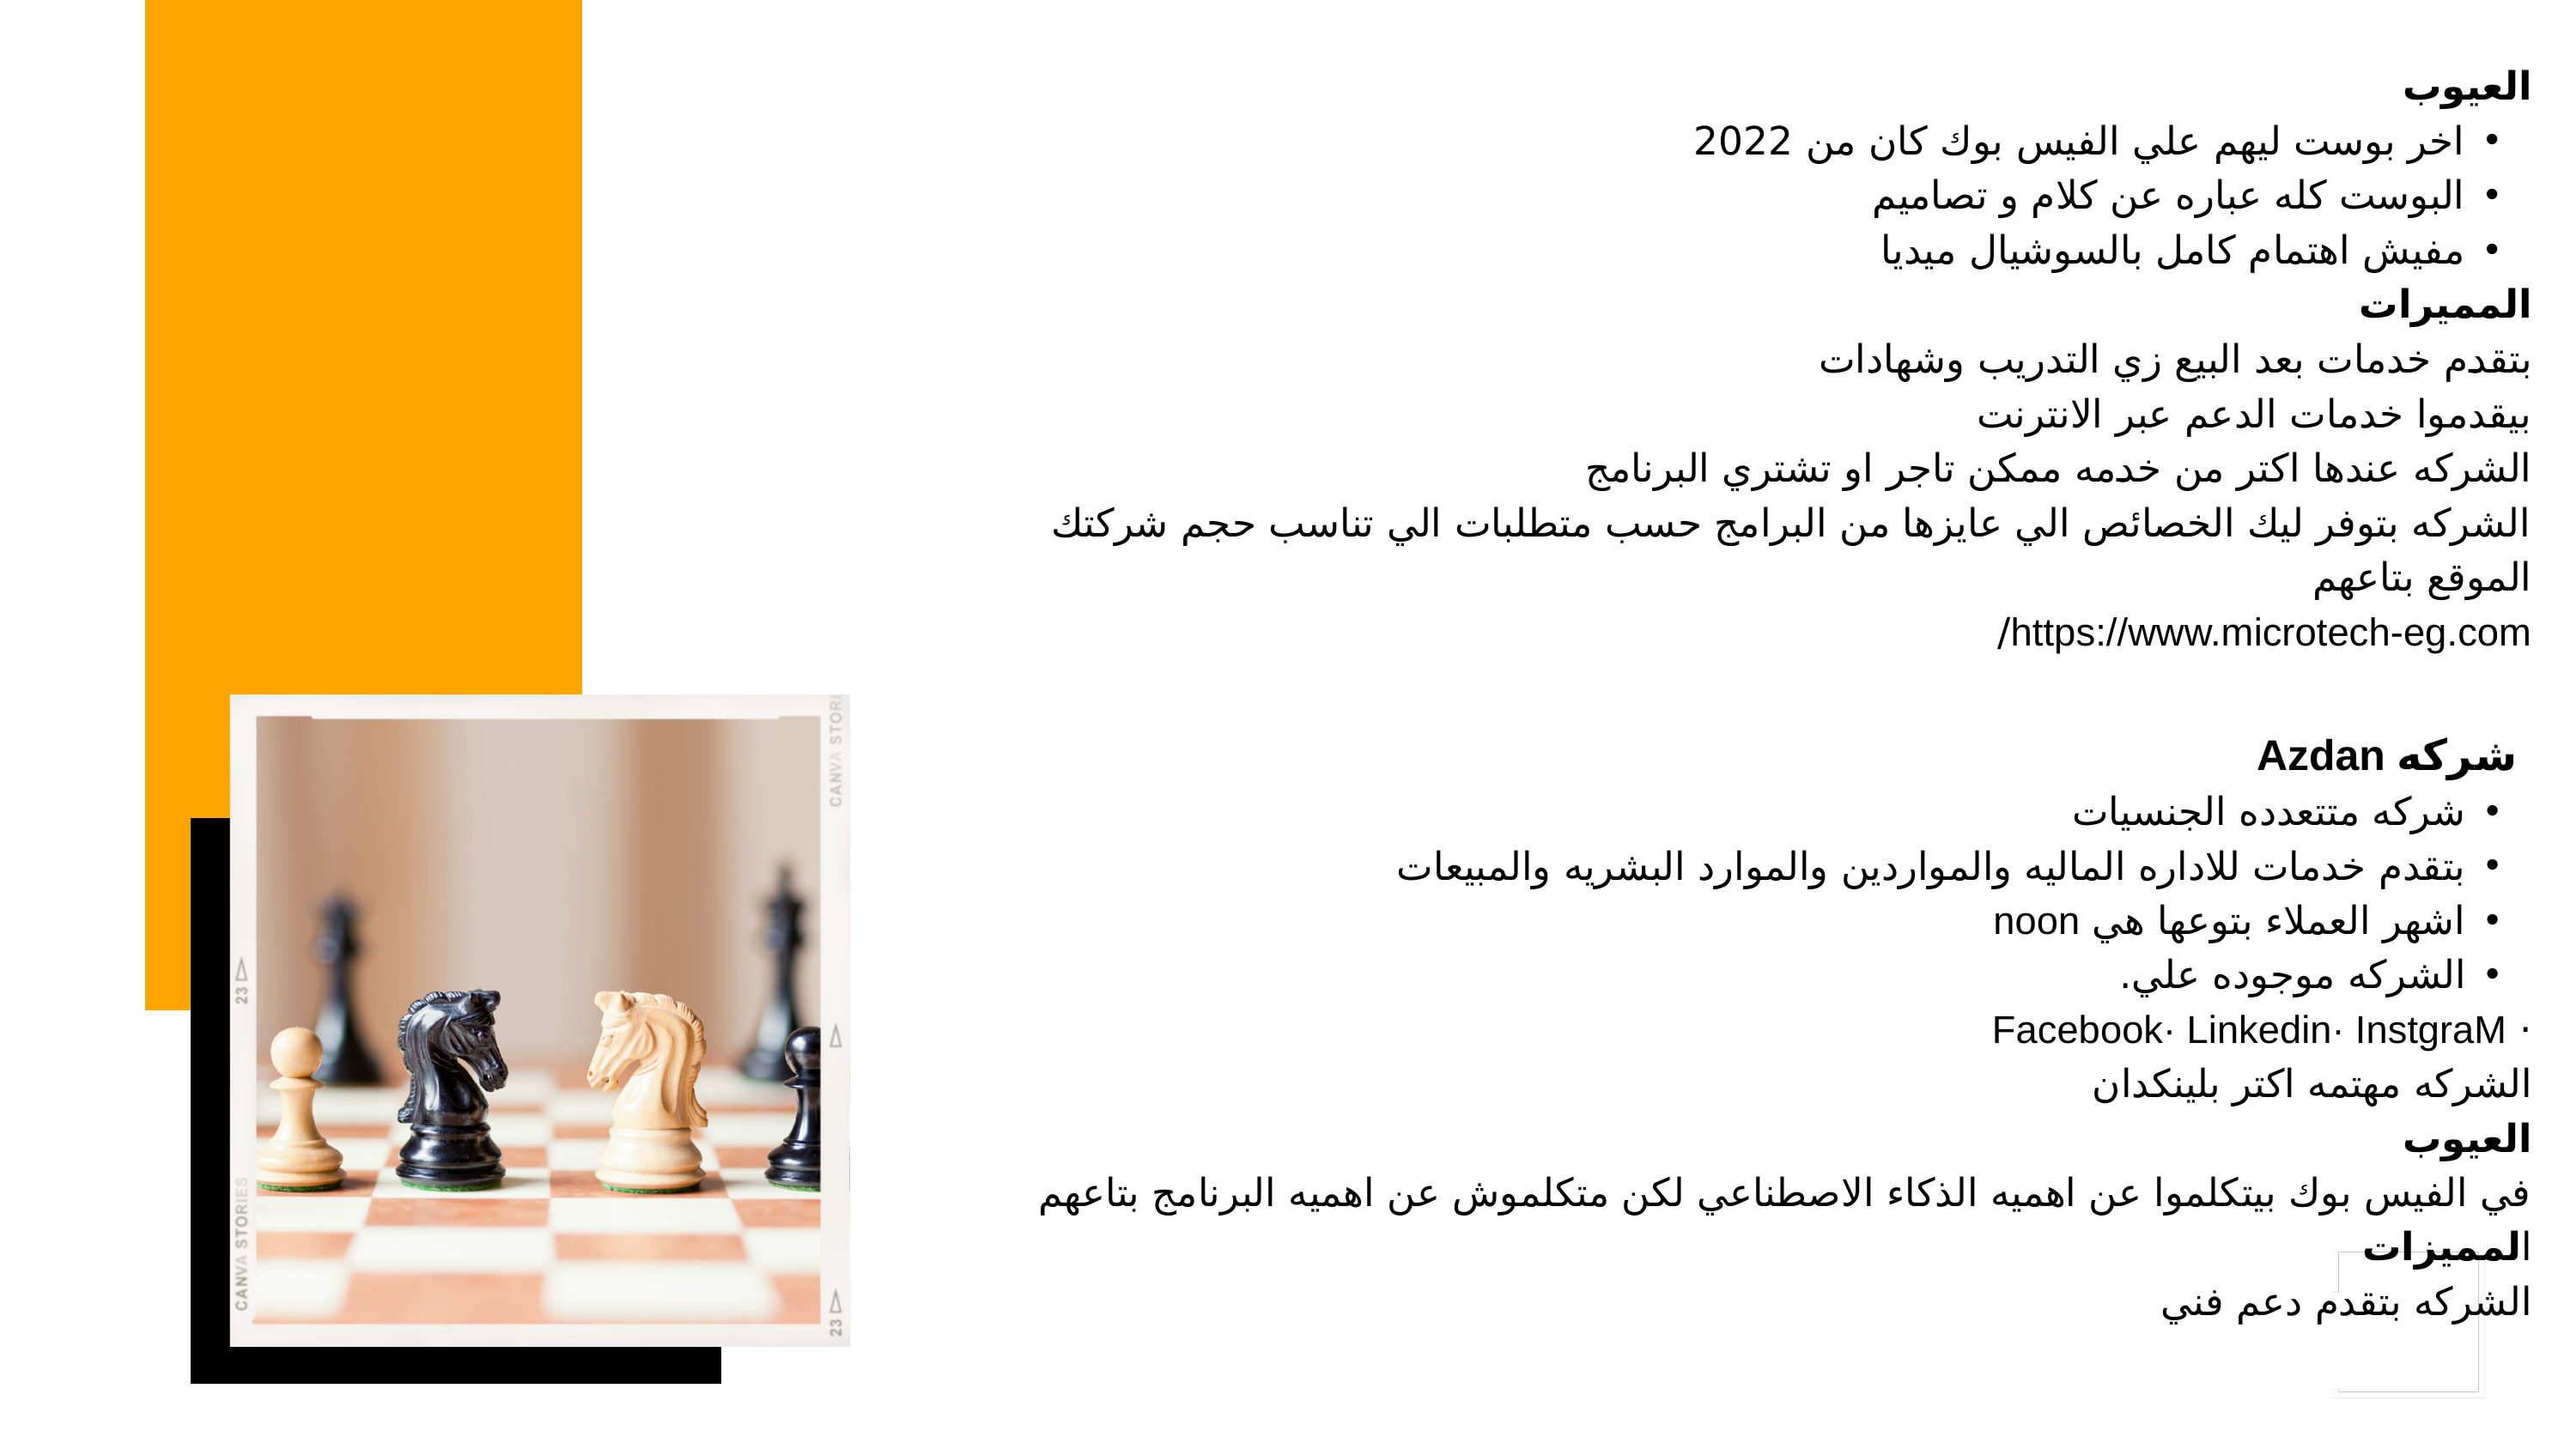

العيوب
اخر بوست ليهم علي الفيس بوك كان من 2022
البوست كله عباره عن كلام و تصاميم
مفيش اهتمام كامل بالسوشيال ميديا
المميرات
بتقدم خدمات بعد البيع زي التدريب وشهادات
بيقدموا خدمات الدعم عبر الانترنت
الشركه عندها اكتر من خدمه ممكن تاجر او تشتري البرنامج
الشركه بتوفر ليك الخصائص الي عايزها من البرامج حسب متطلبات الي تناسب حجم شركتك
الموقع بتاعهم
https://www.microtech-eg.com/

 Azdan شركه
شركه متتعدده الجنسيات
بتقدم خدمات للاداره الماليه والمواردين والموارد البشريه والمبيعات
اشهر العملاء بتوعها هي noon
الشركه موجوده علي.
· Facebook· Linkedin· InstgraM
الشركه مهتمه اكتر بلينكدان
العيوب
في الفيس بوك بيتكلموا عن اهميه الذكاء الاصطناعي لكن متكلموش عن اهميه البرنامج بتاعهم
المميزات
الشركه بتقدم دعم فني